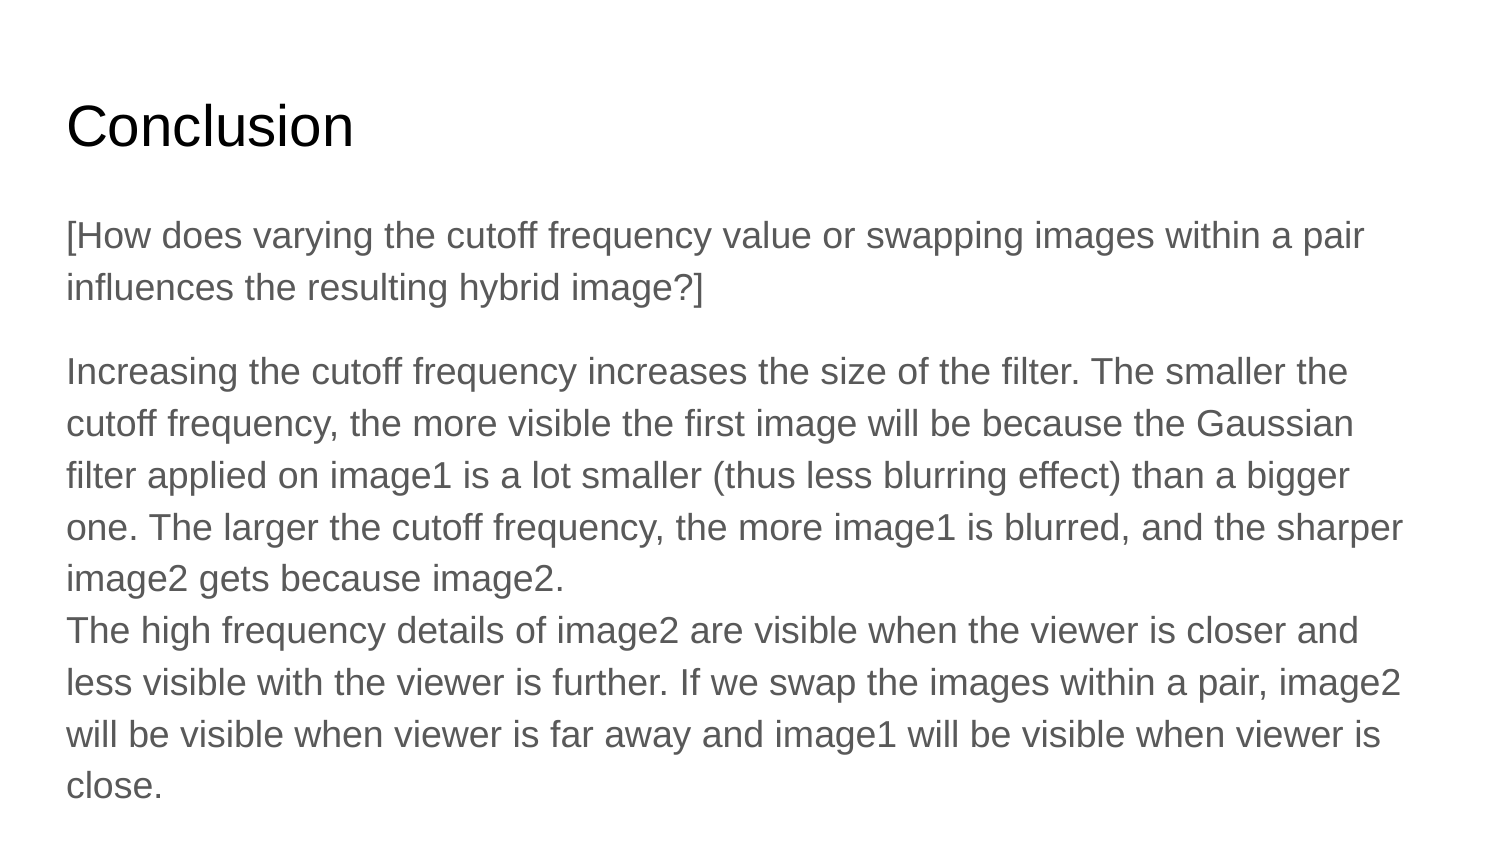

# Conclusion
[How does varying the cutoff frequency value or swapping images within a pair influences the resulting hybrid image?]
Increasing the cutoff frequency increases the size of the filter. The smaller the cutoff frequency, the more visible the first image will be because the Gaussian filter applied on image1 is a lot smaller (thus less blurring effect) than a bigger one. The larger the cutoff frequency, the more image1 is blurred, and the sharper image2 gets because image2.
The high frequency details of image2 are visible when the viewer is closer and less visible with the viewer is further. If we swap the images within a pair, image2 will be visible when viewer is far away and image1 will be visible when viewer is close.